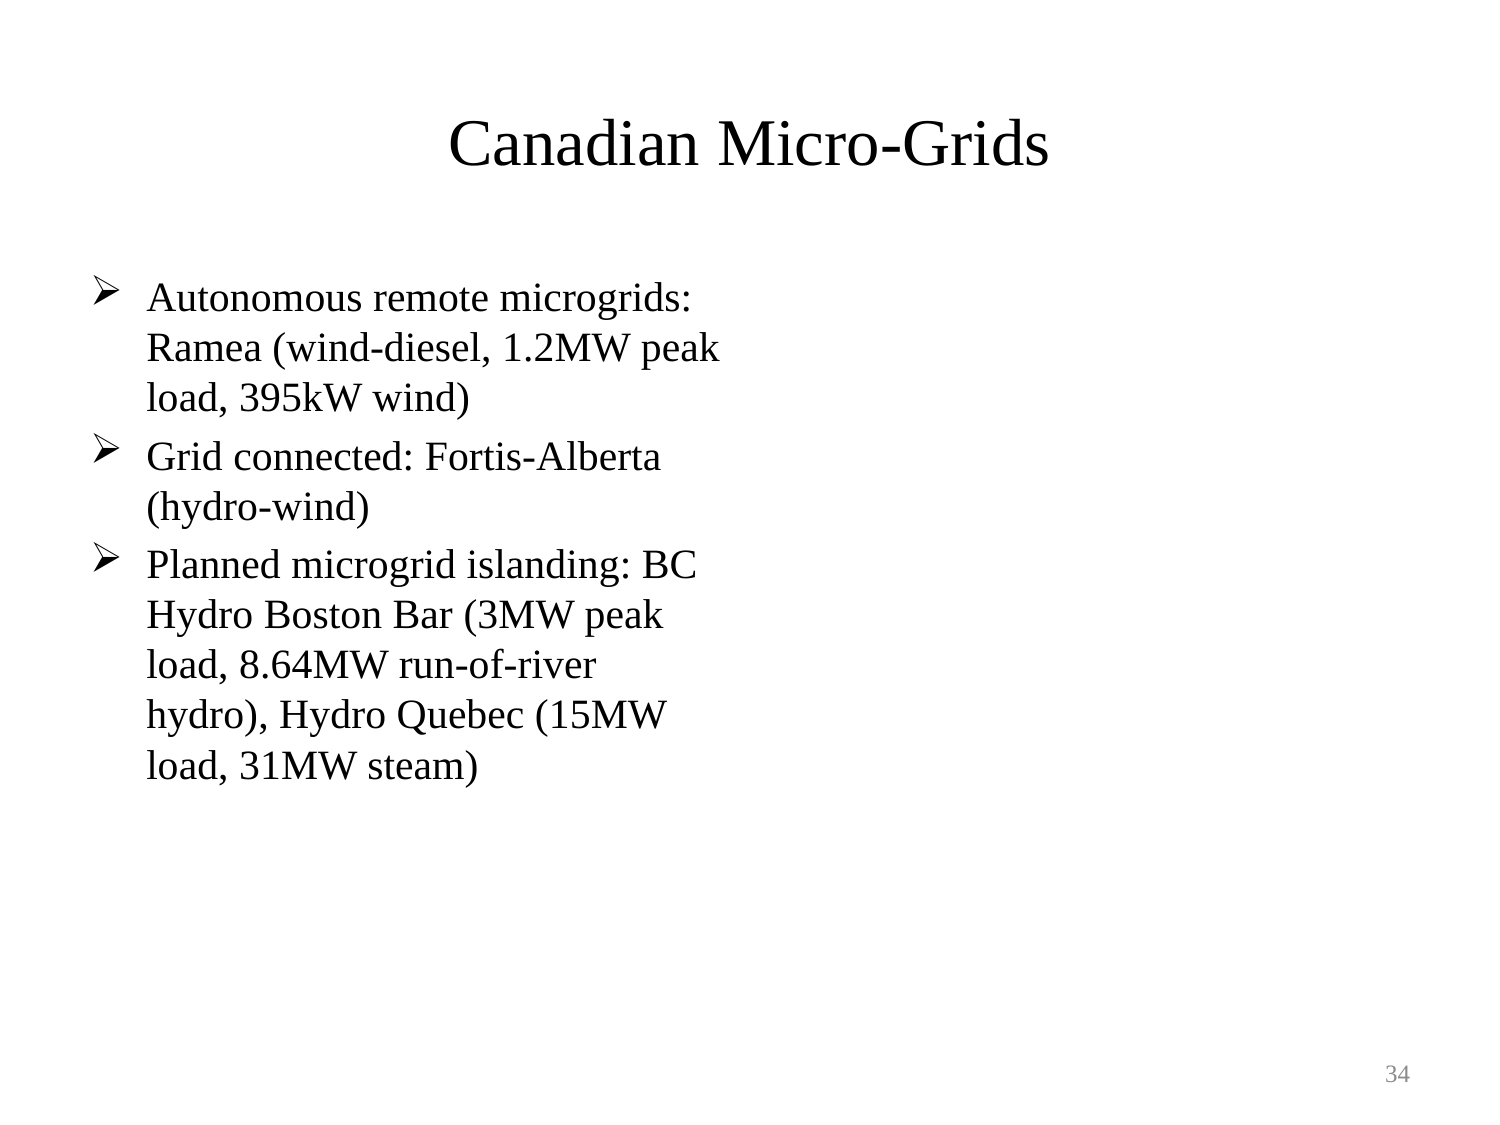

# Canadian Micro-Grids
Autonomous remote microgrids: Ramea (wind-diesel, 1.2MW peak load, 395kW wind)
Grid connected: Fortis-Alberta (hydro-wind)
Planned microgrid islanding: BC Hydro Boston Bar (3MW peak load, 8.64MW run-of-river hydro), Hydro Quebec (15MW load, 31MW steam)

34